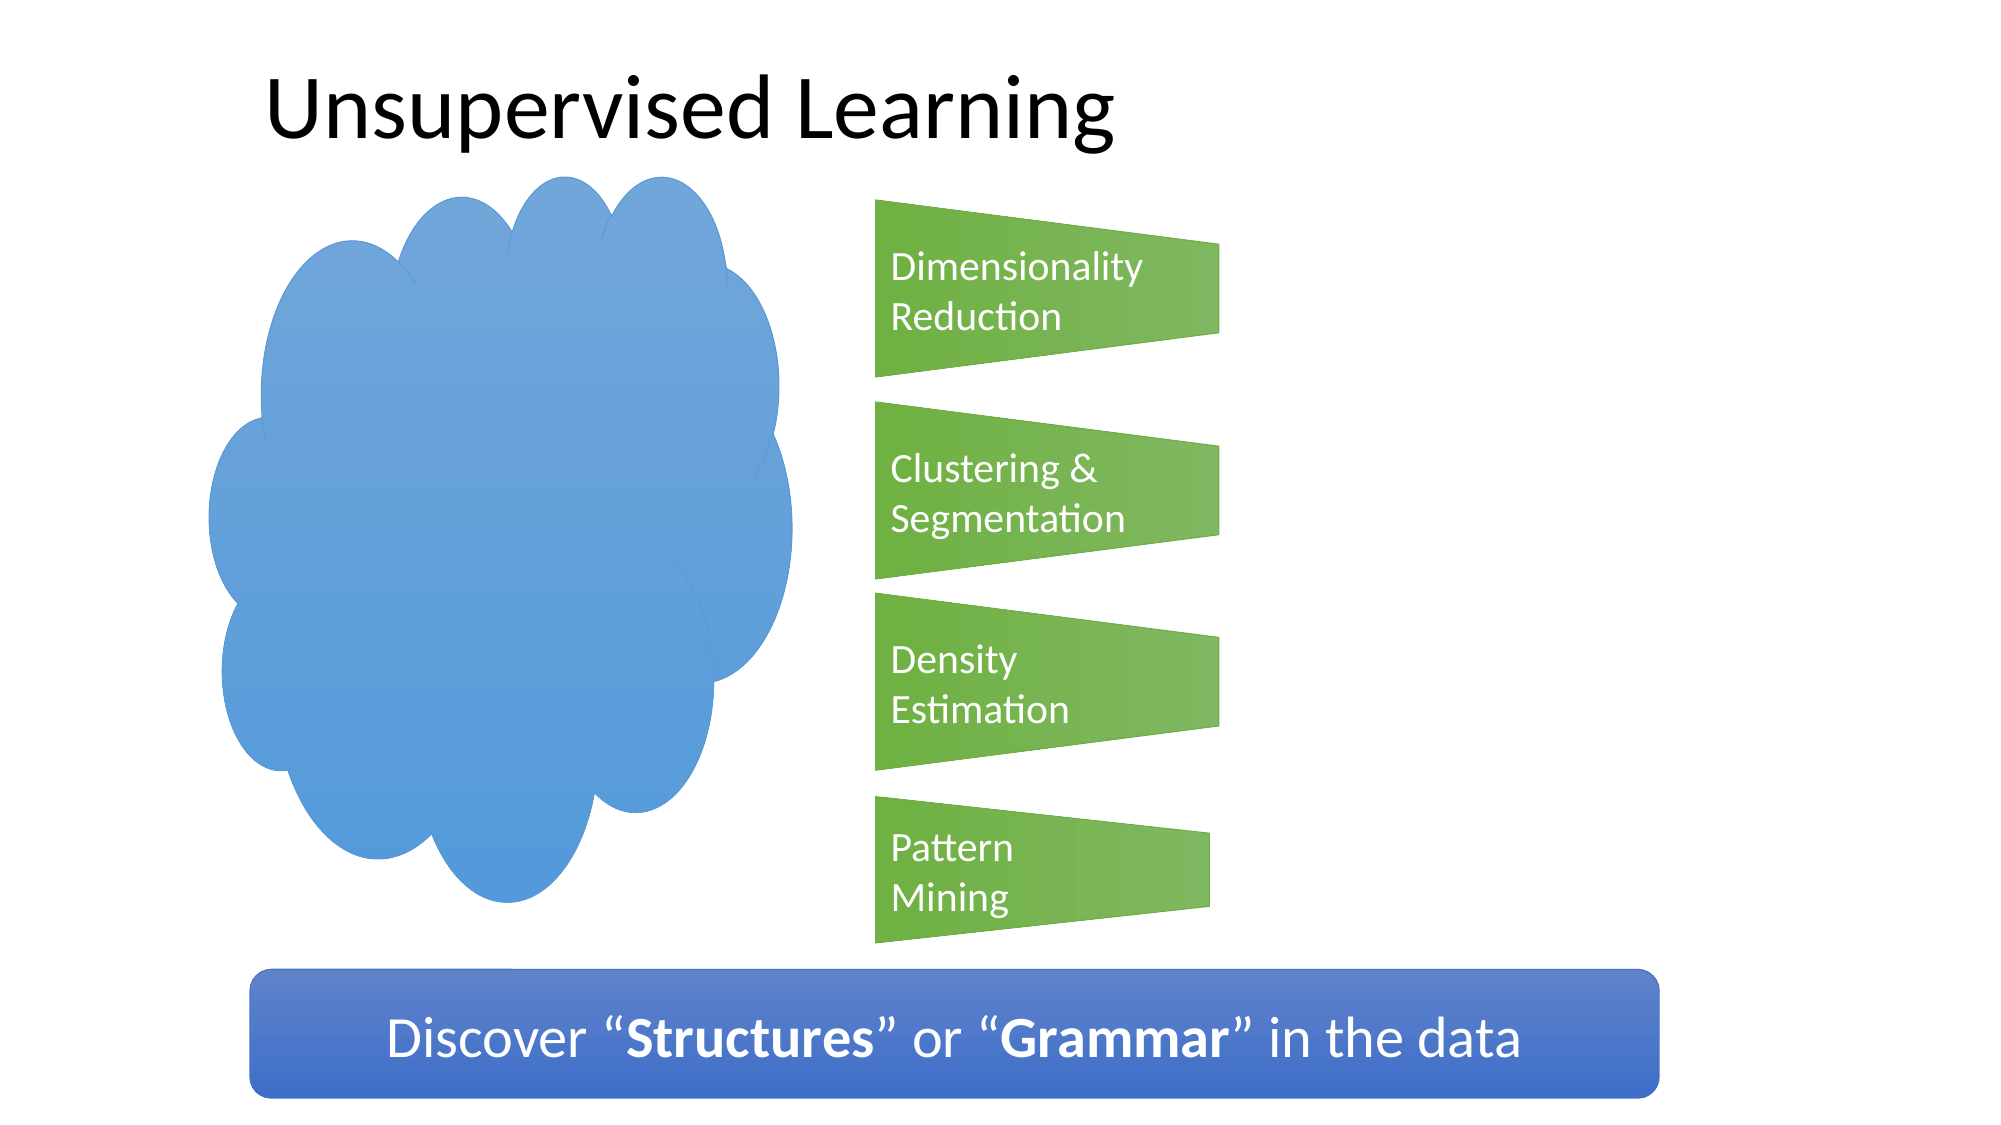

# Unsupervised Learning
Dimensionality Reduction

Clustering & Segmentation
Density Estimation
Pattern Mining
Discover “Structures” or “Grammar” in the data